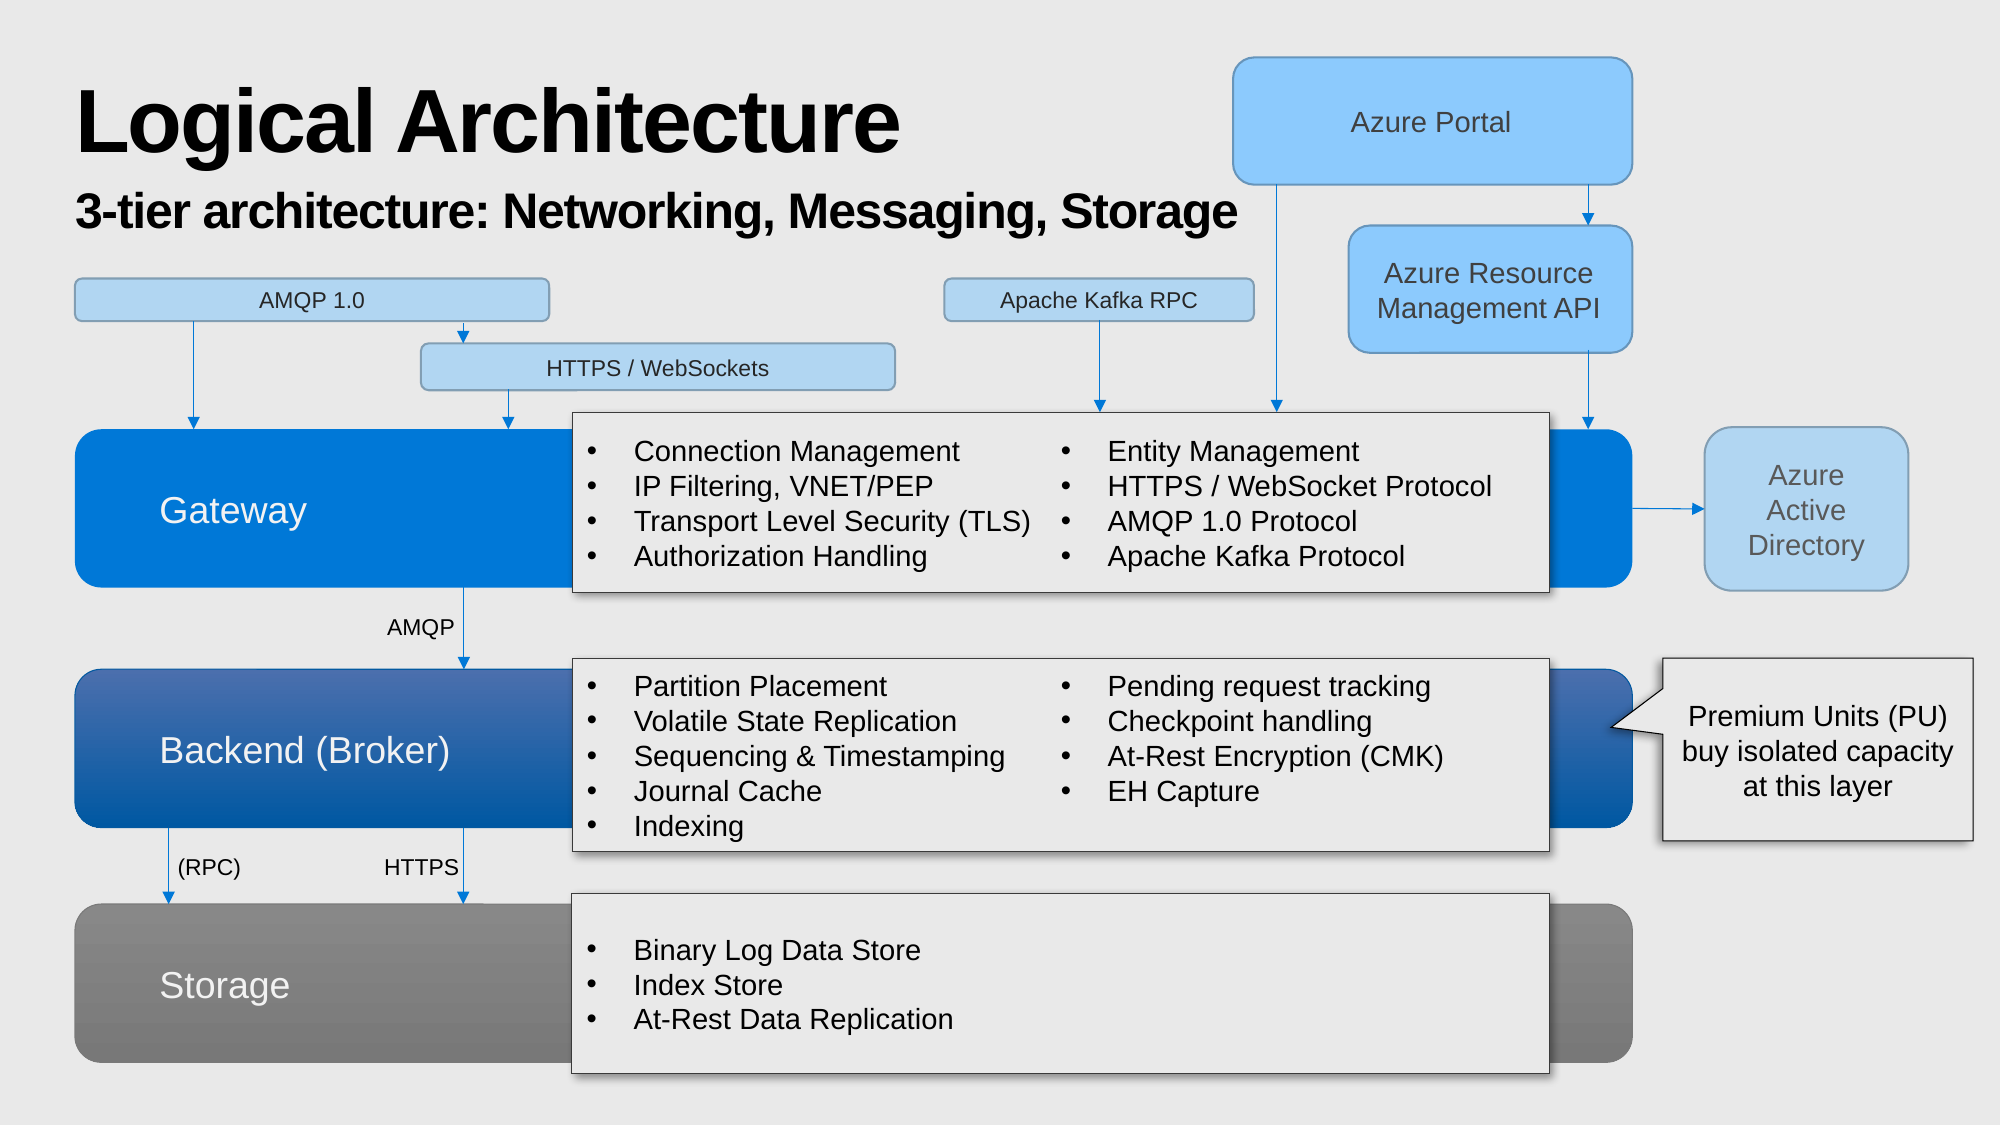

Azure Portal
# Logical Architecture
3-tier architecture: Networking, Messaging, Storage
Azure Resource Management API
AMQP 1.0
Apache Kafka RPC
HTTPS / WebSockets
Connection Management
IP Filtering, VNET/PEP
Transport Level Security (TLS)
Authorization Handling
Entity Management
HTTPS / WebSocket Protocol
AMQP 1.0 Protocol
Apache Kafka Protocol
Azure Active Directory
Gateway
AMQP
Partition Placement
Volatile State Replication
Sequencing & Timestamping
Journal Cache
Indexing
Pending request tracking
Checkpoint handling
At-Rest Encryption (CMK)
EH Capture
Premium Units (PU) buy isolated capacity at this layer
Backend (Broker)
(RPC)
HTTPS
Binary Log Data Store
Index Store
At-Rest Data Replication
Storage